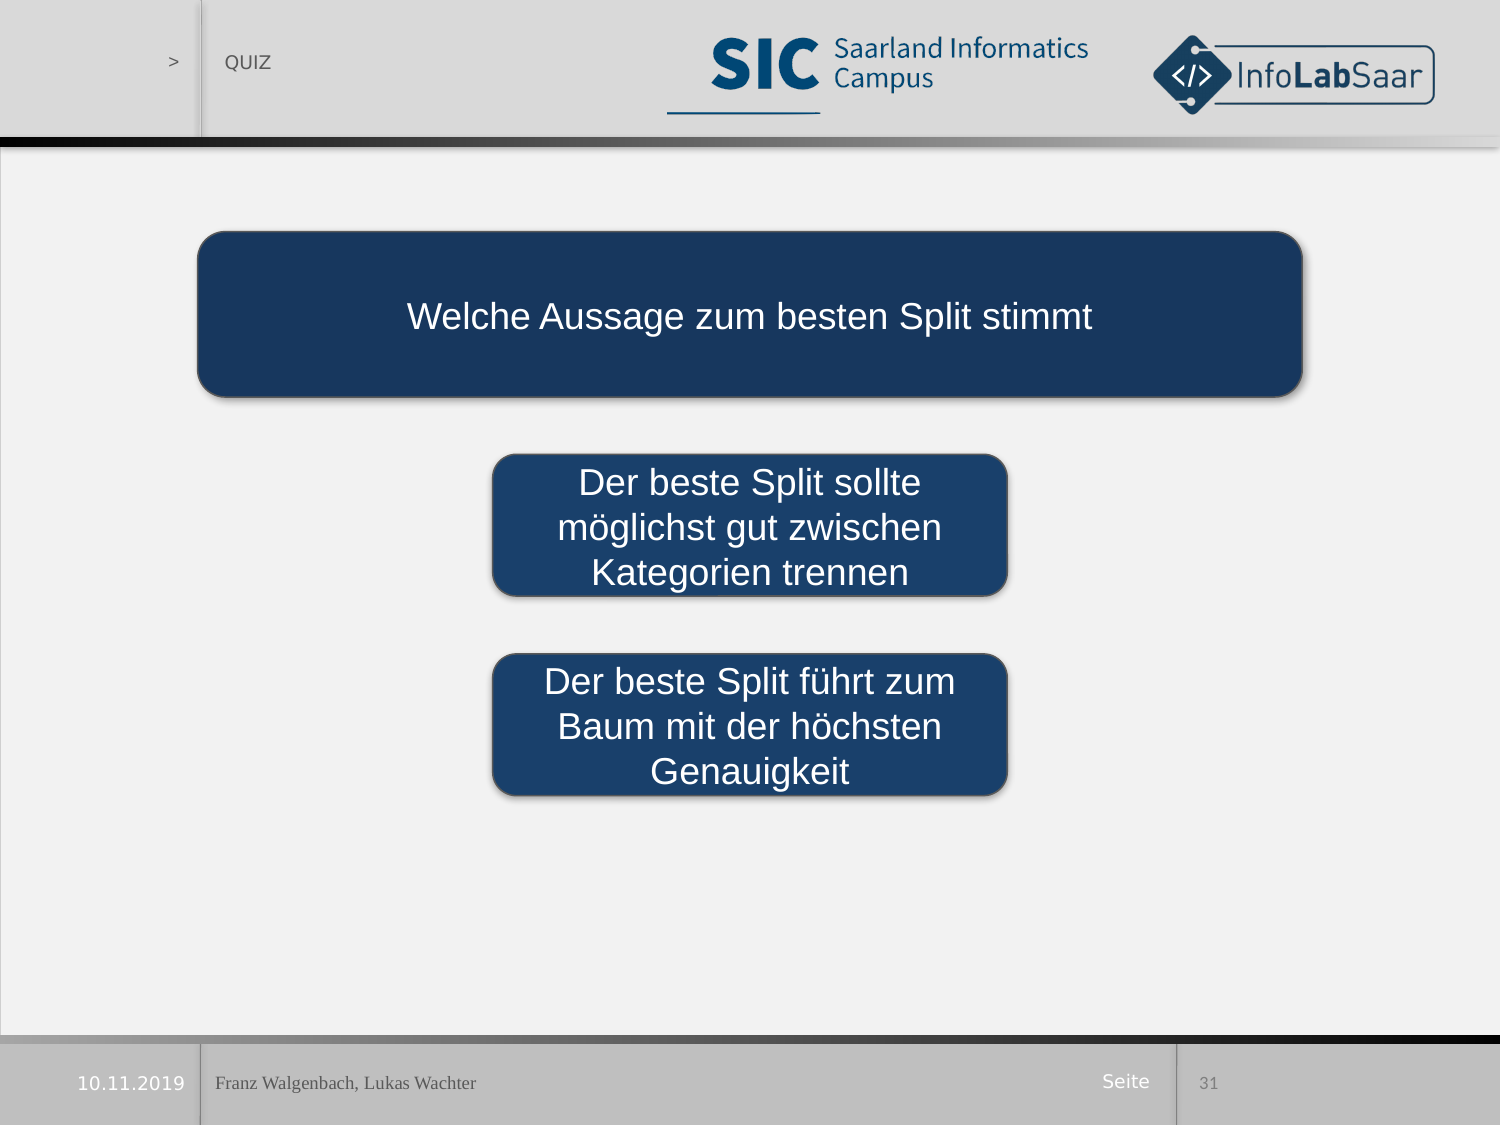

QUIZ
Welche Aussage zum besten Split stimmt
Der beste Split sollte möglichst gut zwischen Kategorien trennen
Der beste Split führt zum Baum mit der höchsten Genauigkeit
Franz Walgenbach, Lukas Wachter
31
10.11.2019